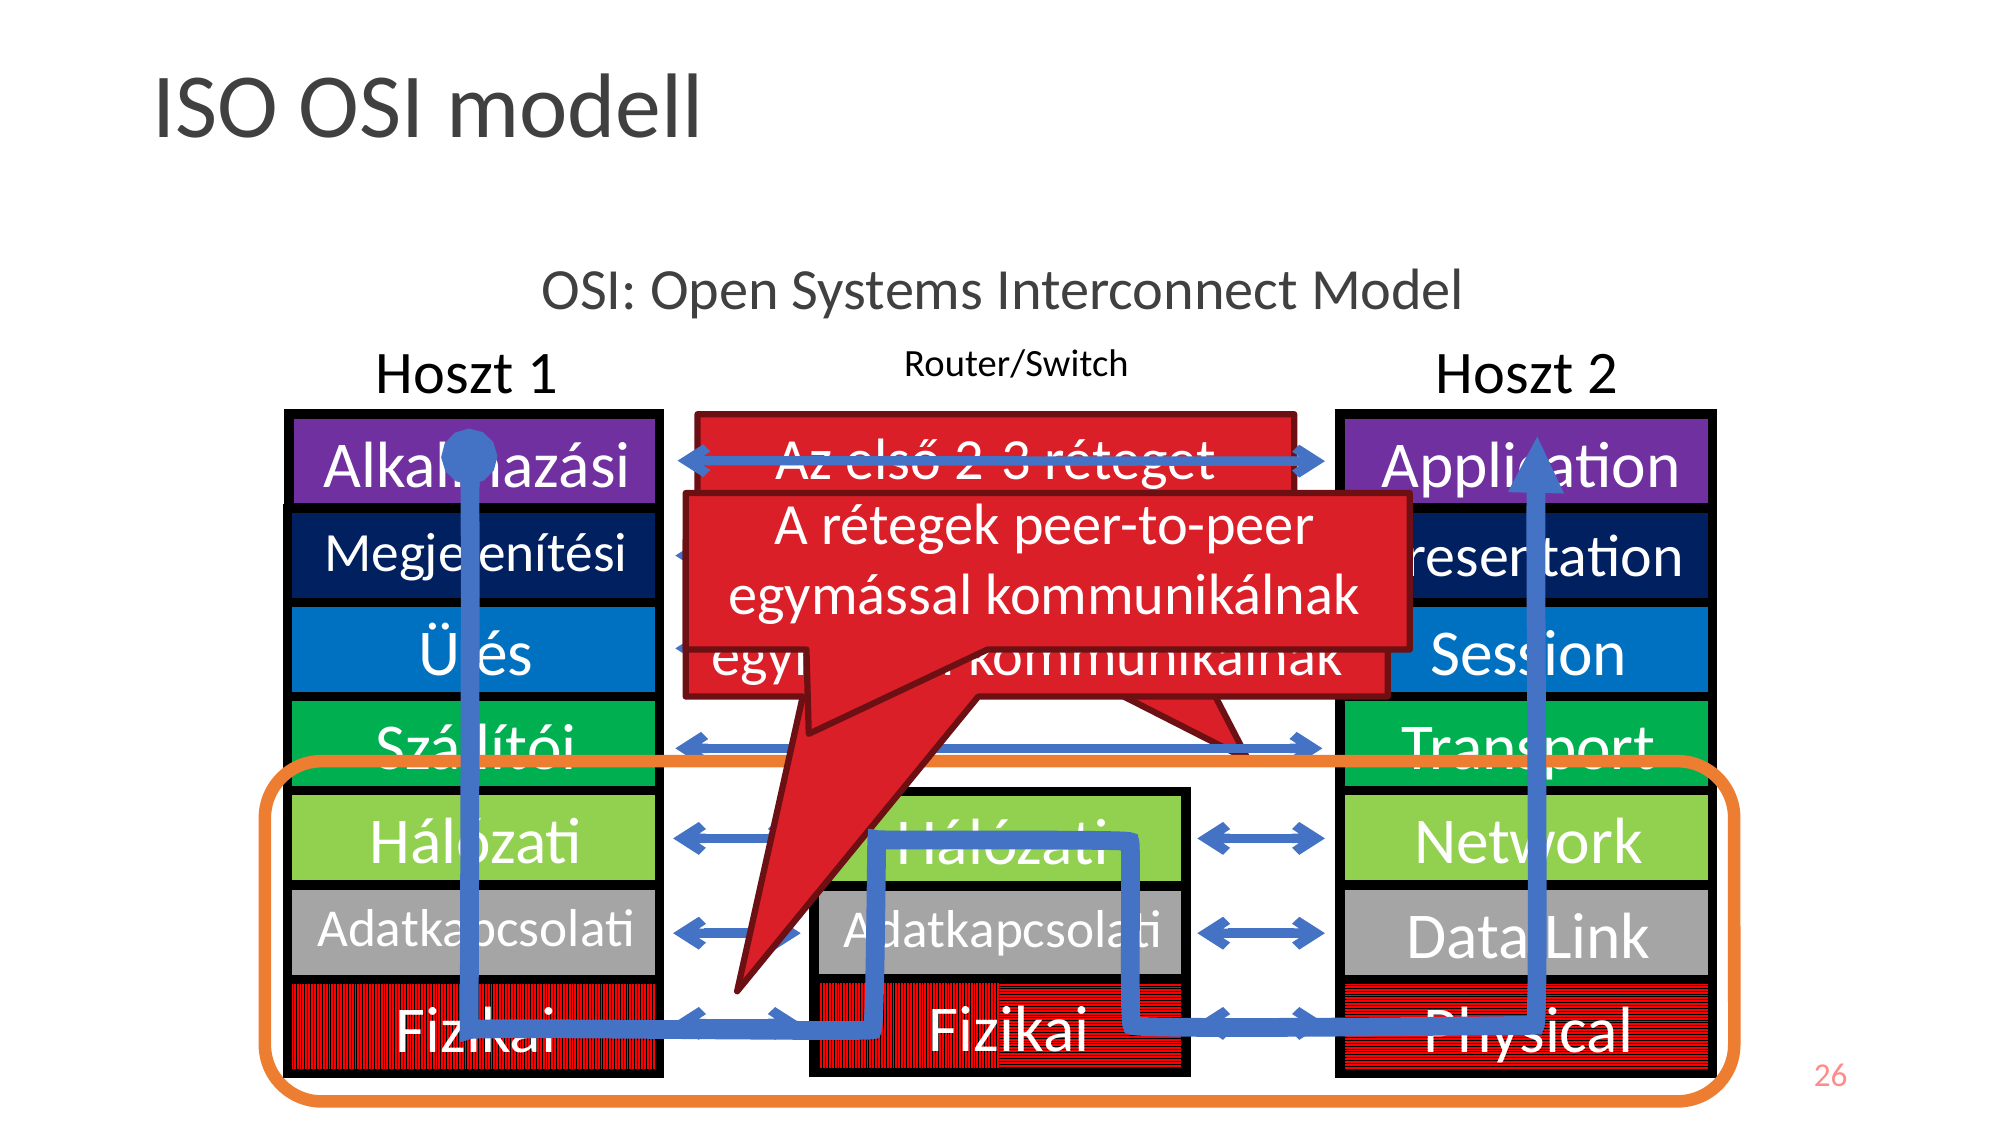

# ISO OSI modell
OSI: Open Systems Interconnect Model

Hoszt 1
Hoszt 2
Router/Switch

Az első 2-3 réteget minden eszköz implementálja

Application
Alkalmazási

A rétegek peer-to-peer egymással kommunikálnak

Presentation

Megjelenítési

A rétegek peer-to-peer egymással kommunikálnak
Session

Ülés

Transport

Szállítói

Network

Hálózati

Hálózati

Data Link

Adatkapcsolati

Adatkapcsolati

Fizikai
Physical

Fizikai

26